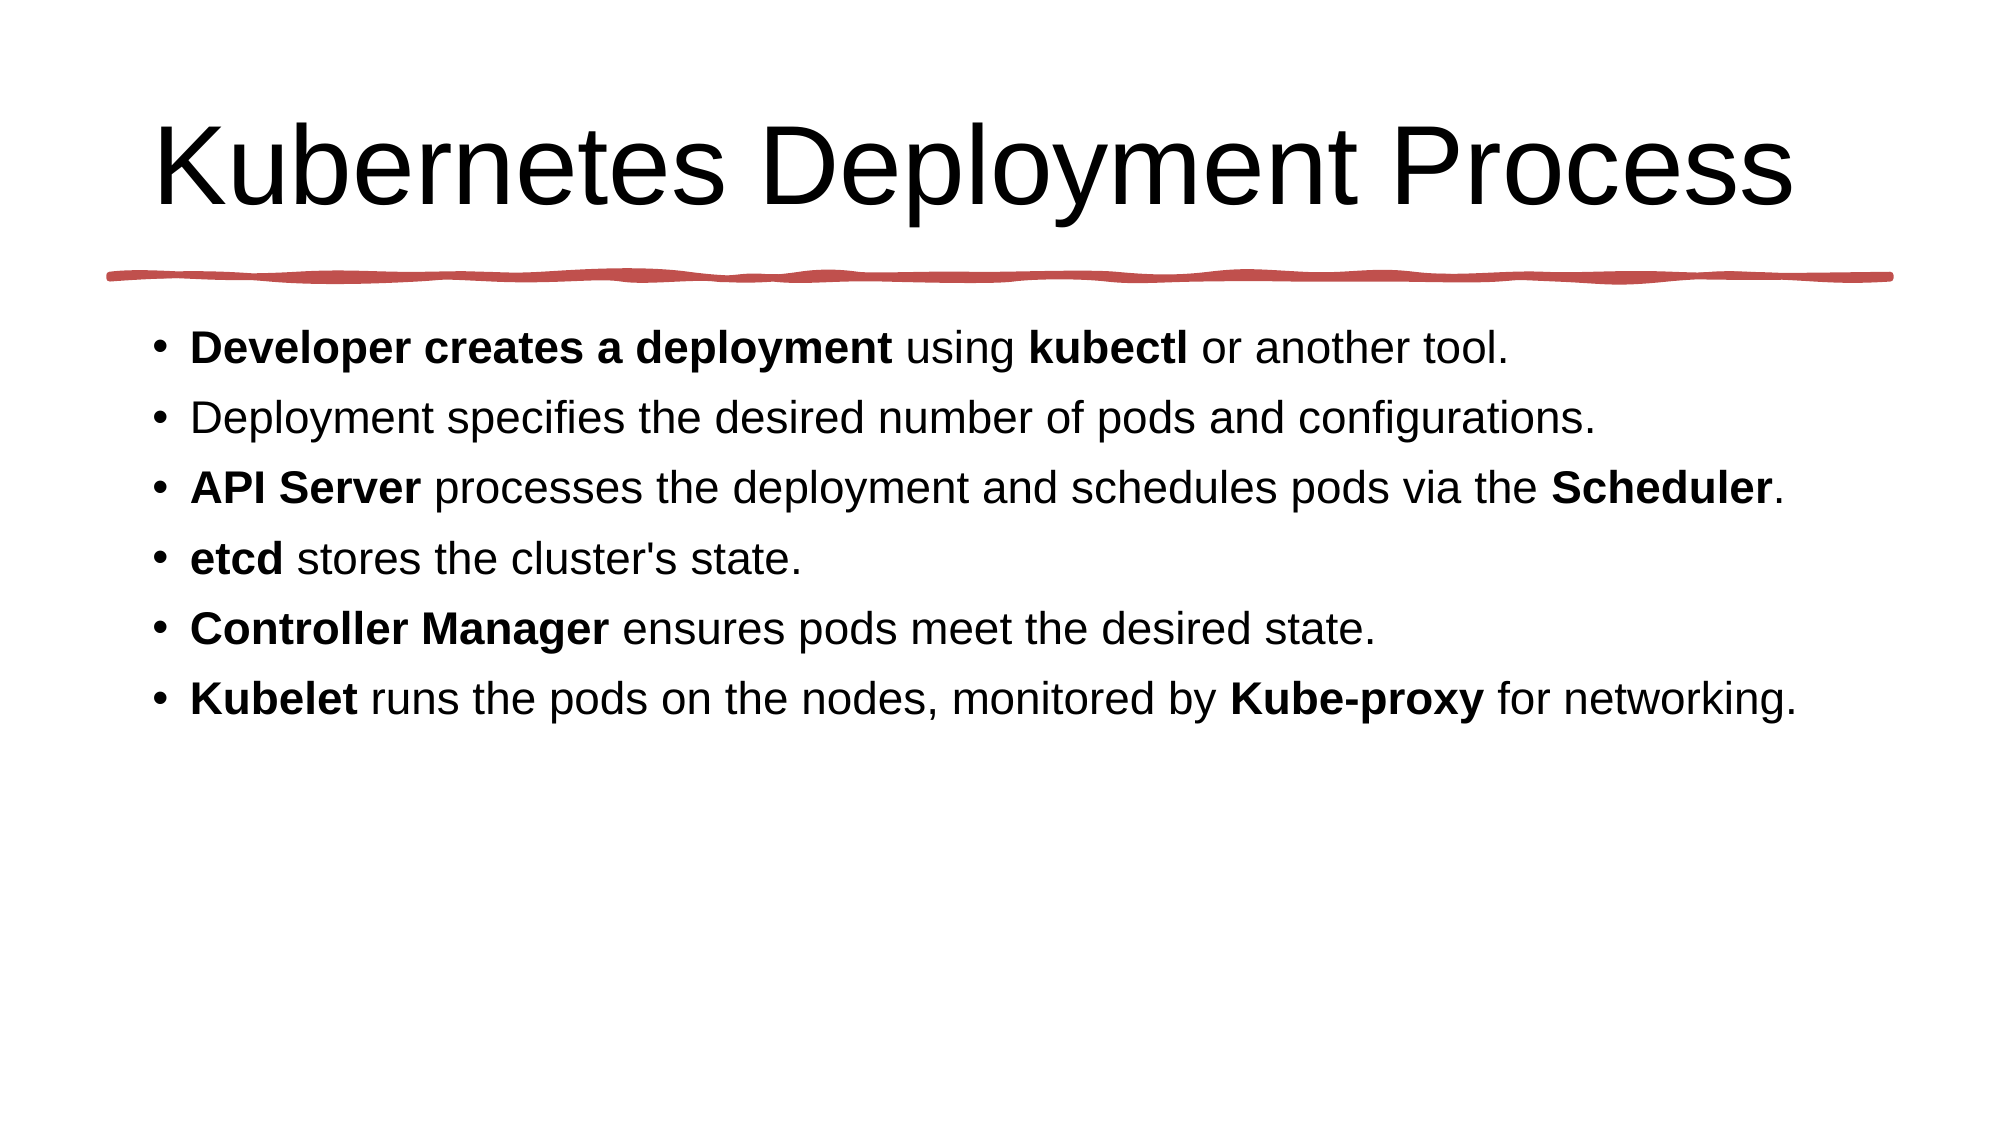

# Kubernetes Deployment Process

Developer creates a deployment using kubectl or another tool.
Deployment specifies the desired number of pods and configurations.
API Server processes the deployment and schedules pods via the Scheduler.
etcd stores the cluster's state.
Controller Manager ensures pods meet the desired state.
Kubelet runs the pods on the nodes, monitored by Kube-proxy for networking.